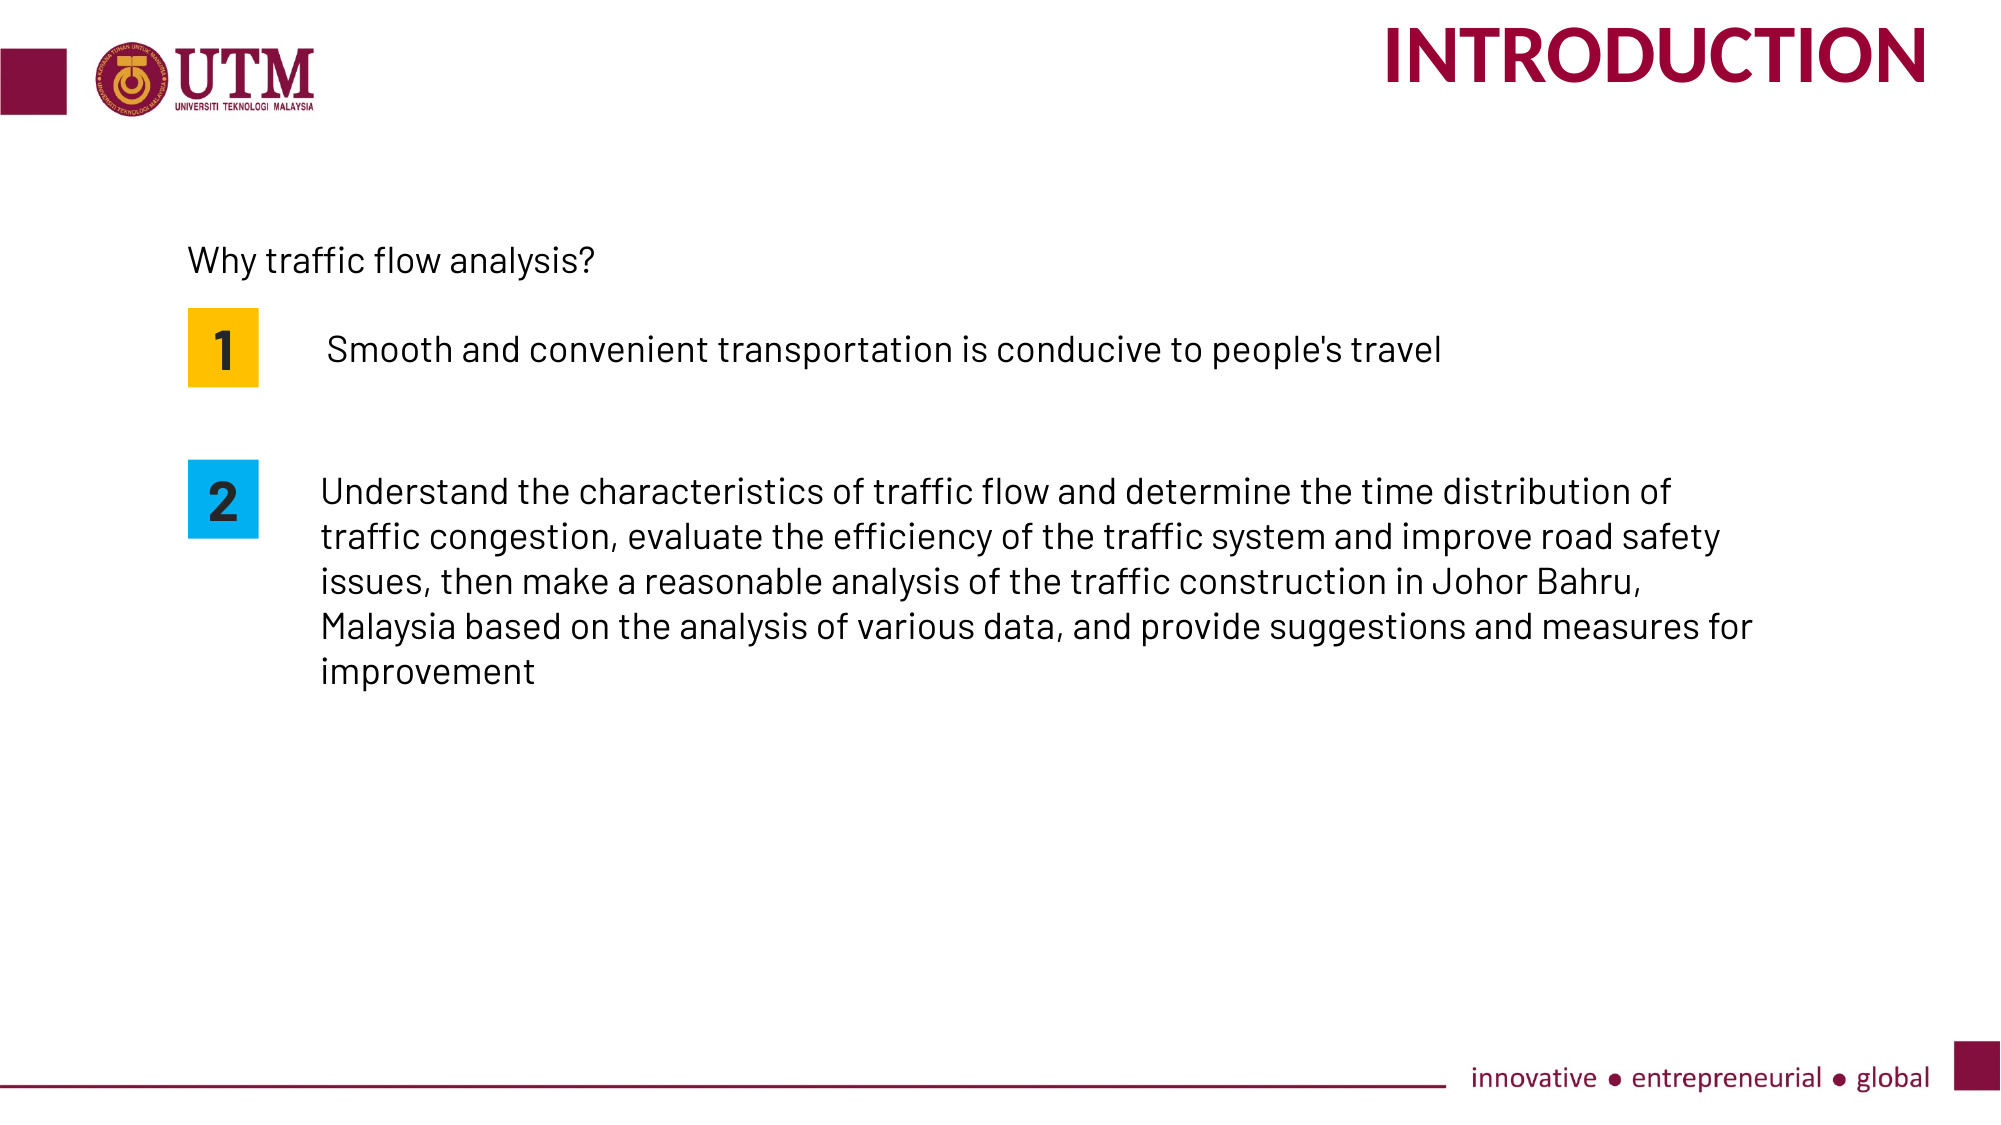

INTRODUCTION
Why traffic flow analysis?
1
Smooth and convenient transportation is conducive to people's travel
2
Understand the characteristics of traffic flow and determine the time distribution of traffic congestion, evaluate the efficiency of the traffic system and improve road safety issues, then make a reasonable analysis of the traffic construction in Johor Bahru, Malaysia based on the analysis of various data, and provide suggestions and measures for improvement